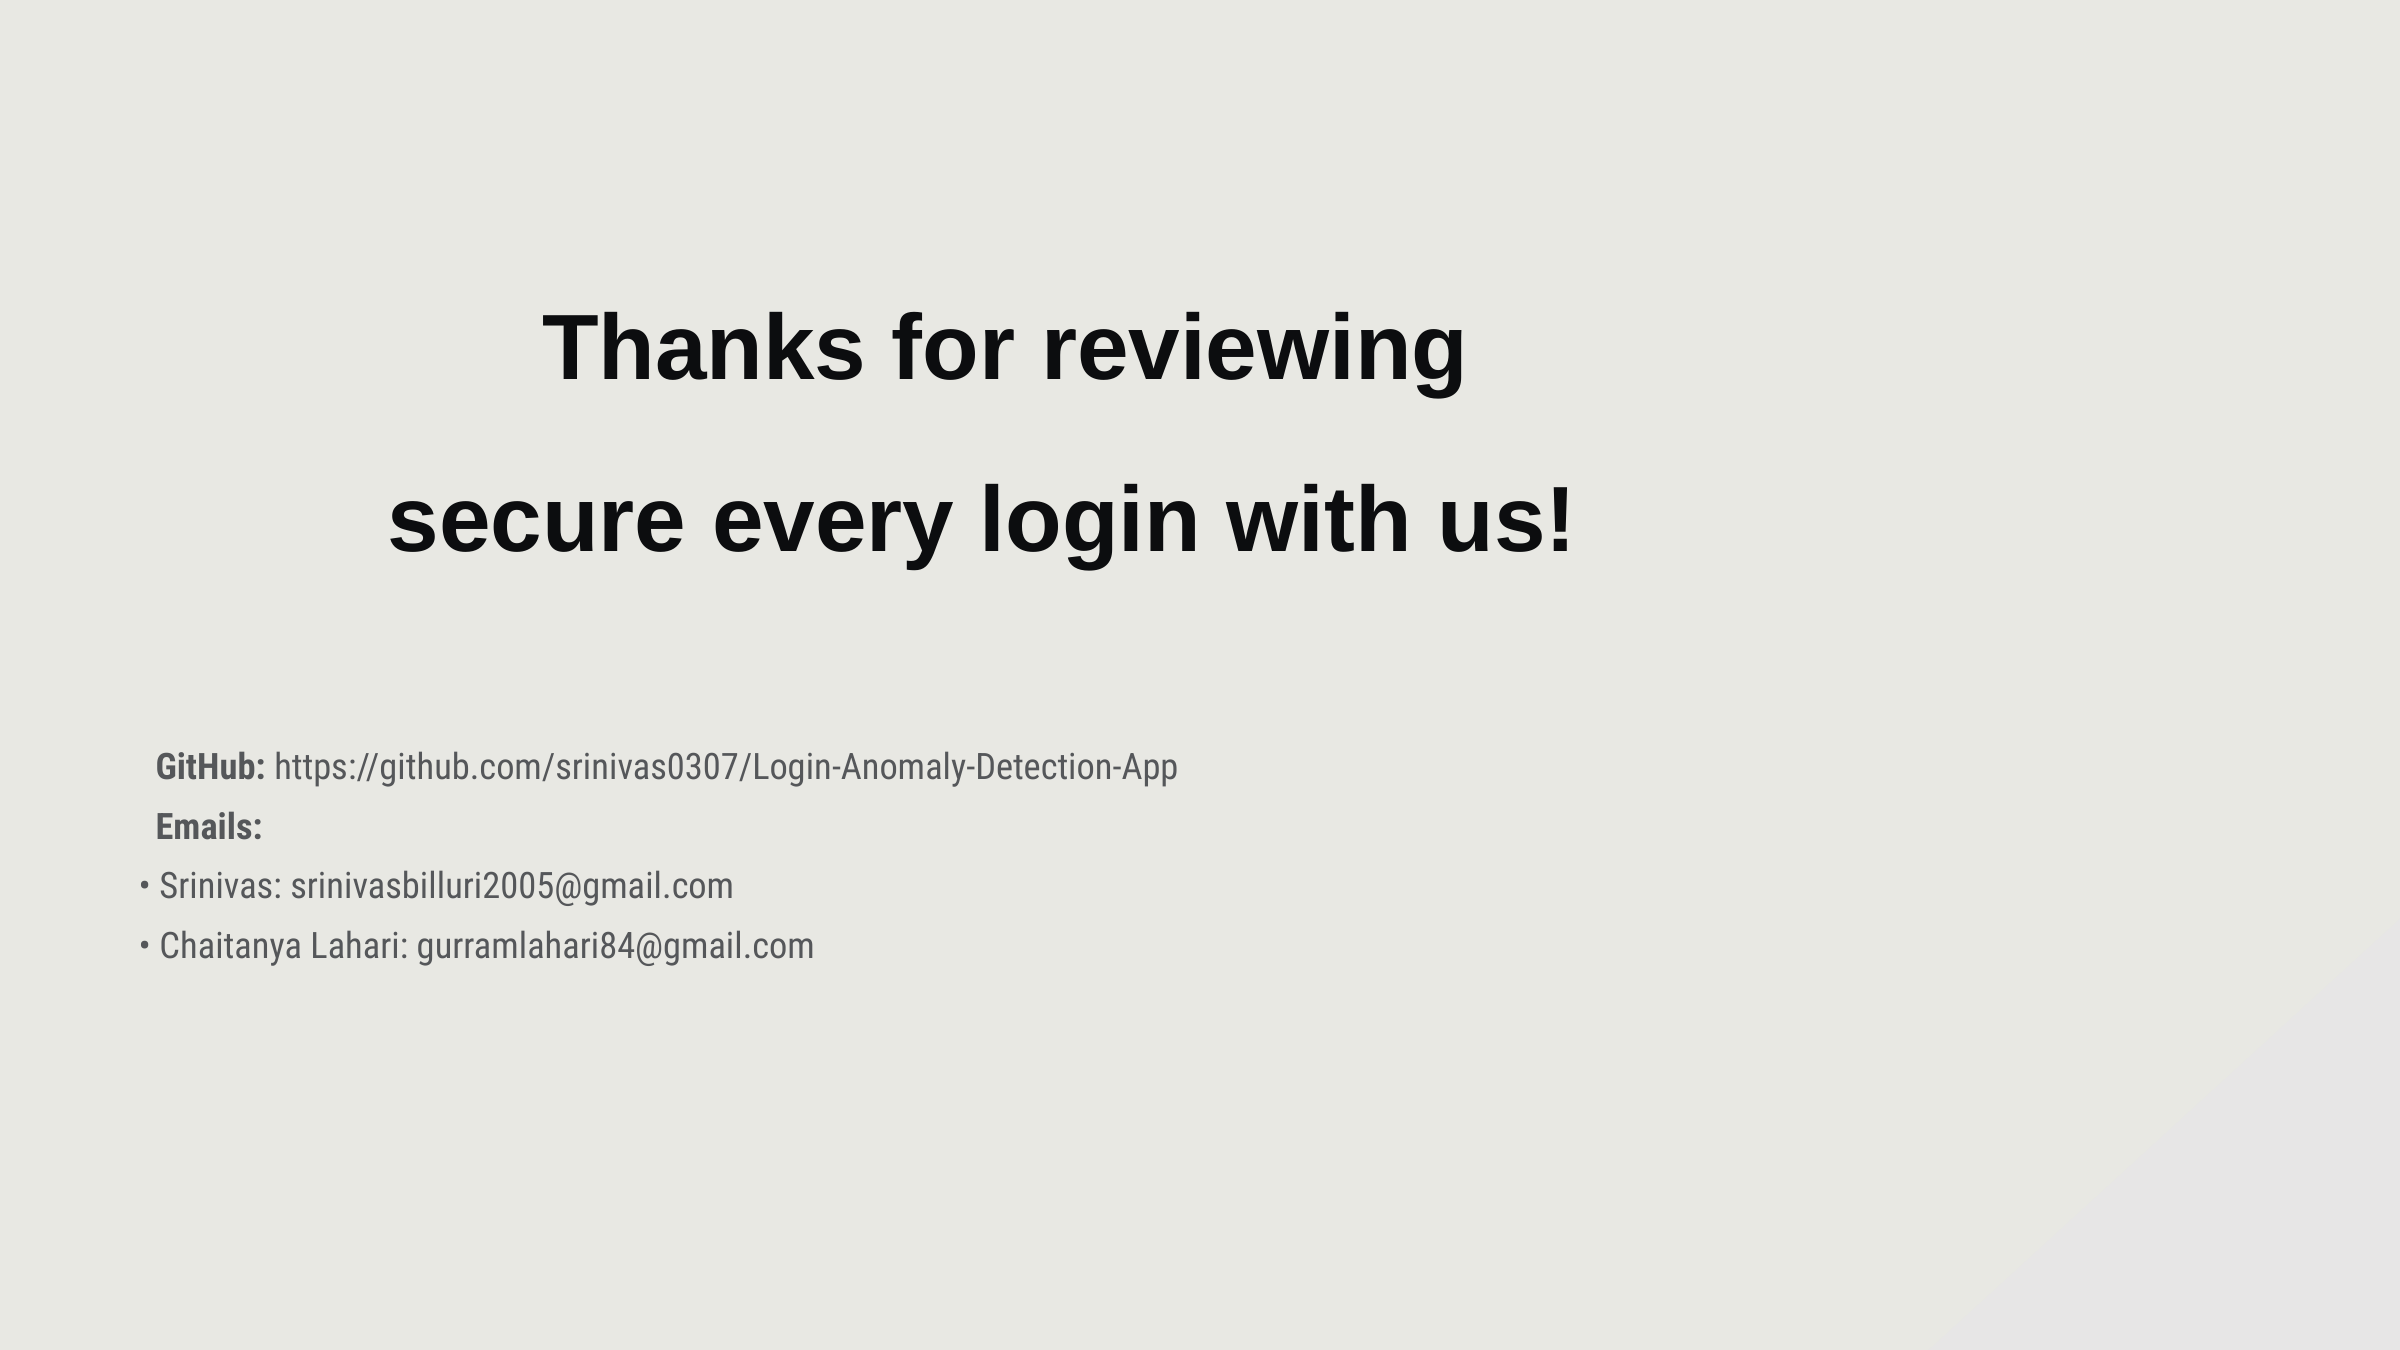

Thanks for reviewing
          secure every login with us!

   GitHub: https://github.com/srinivas0307/Login-Anomaly-Detection-App
   Emails:
 • Srinivas: srinivasbilluri2005@gmail.com
 • Chaitanya Lahari: gurramlahari84@gmail.com